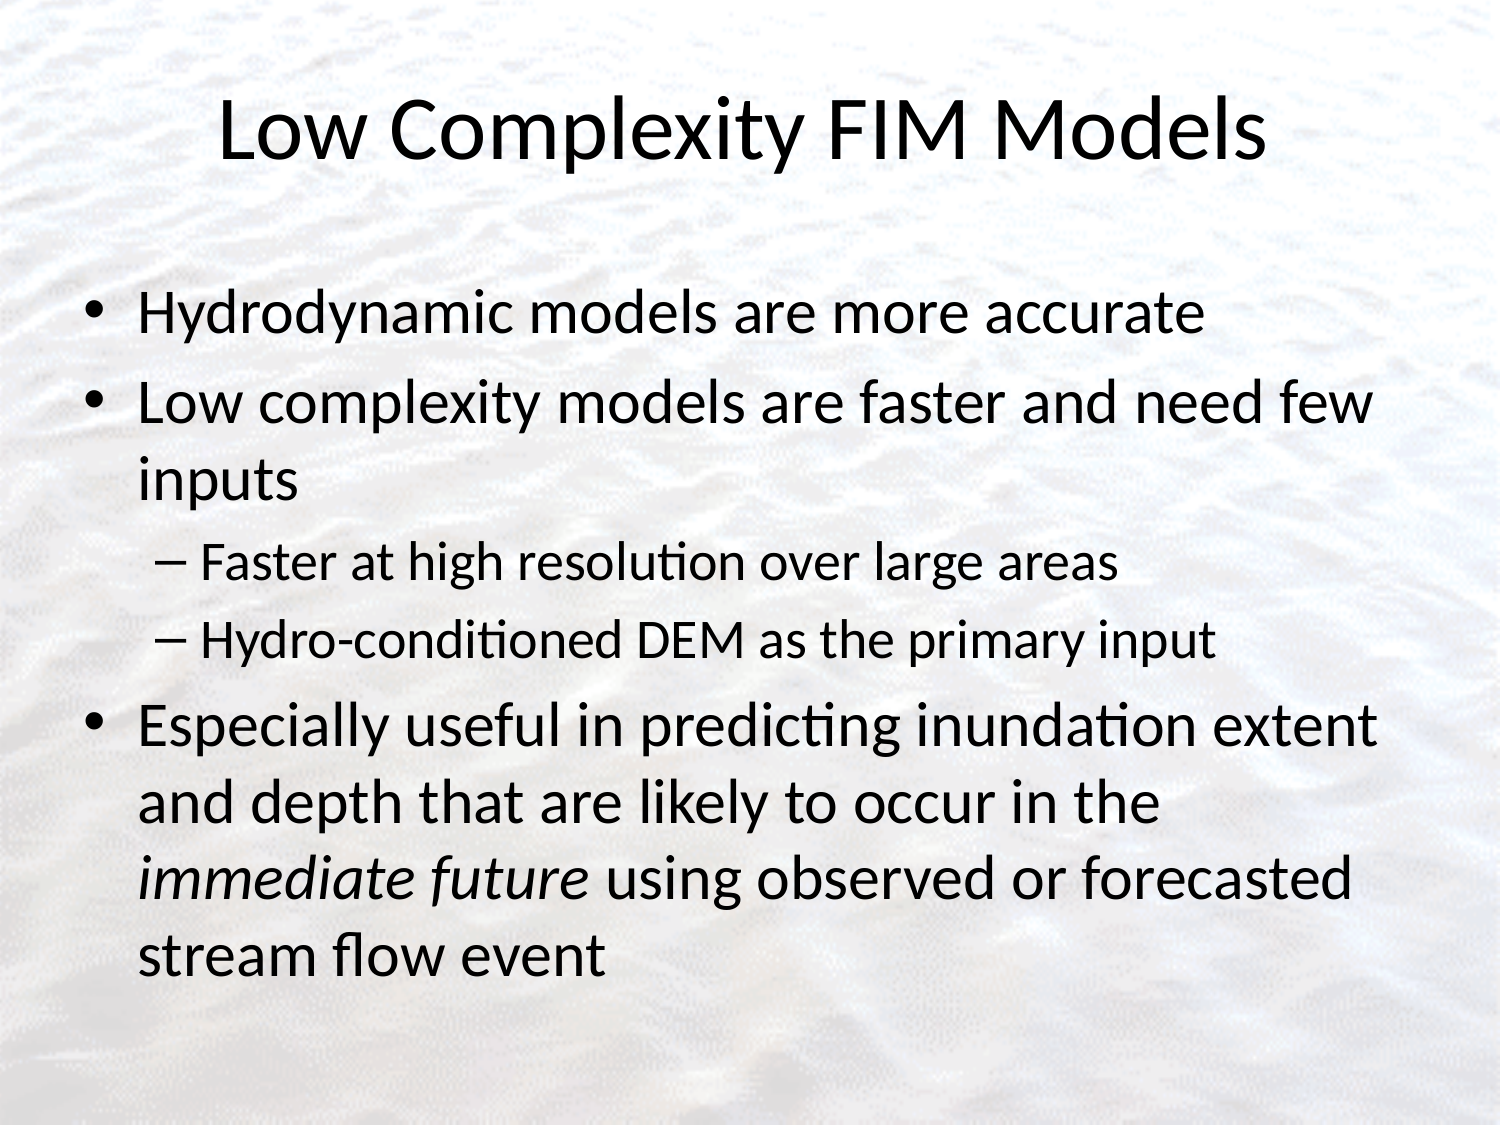

# Low Complexity FIM Models
Hydrodynamic models are more accurate
Low complexity models are faster and need few inputs
Faster at high resolution over large areas
Hydro-conditioned DEM as the primary input
Especially useful in predicting inundation extent and depth that are likely to occur in the immediate future using observed or forecasted stream flow event